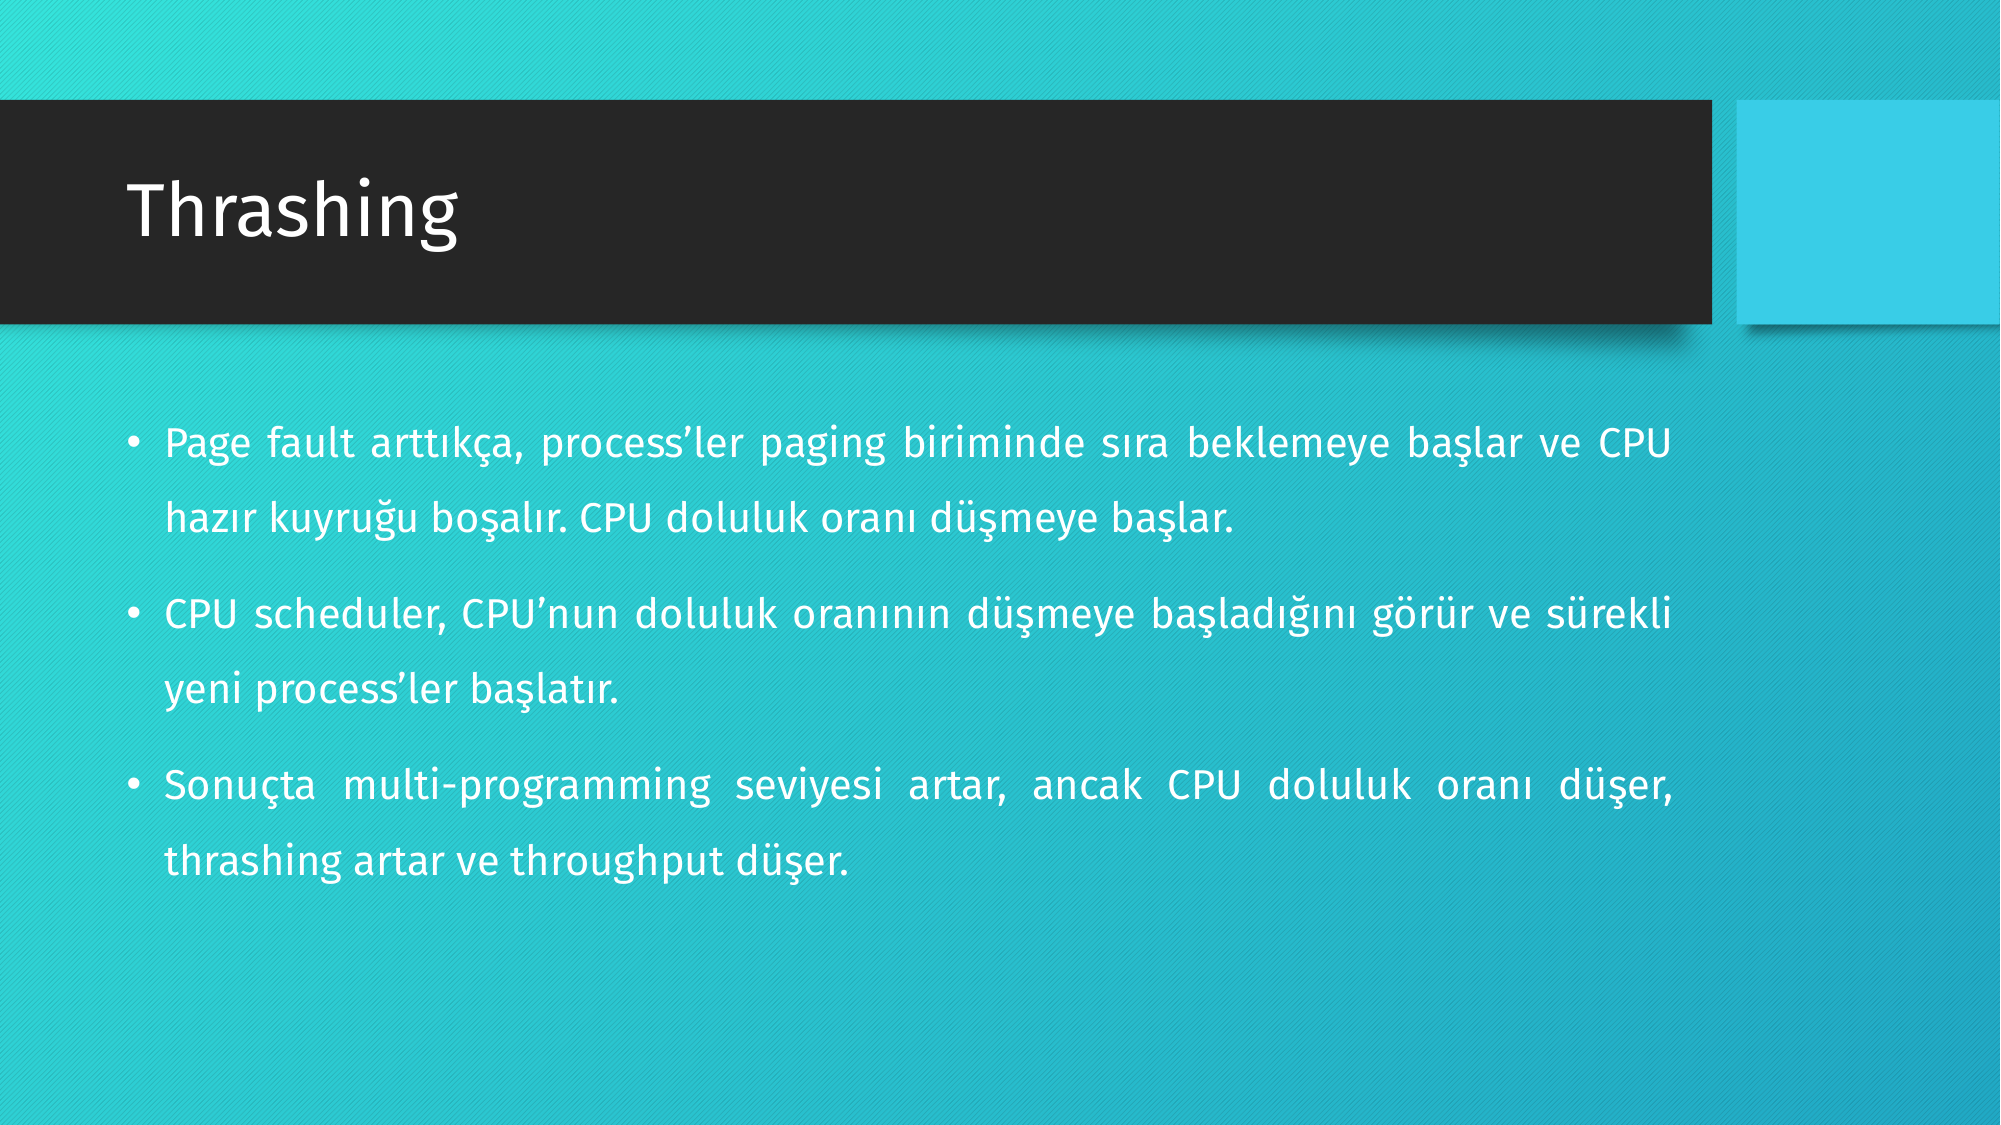

# Thrashing
Page fault arttıkça, process’ler paging biriminde sıra beklemeye başlar ve CPU hazır kuyruğu boşalır. CPU doluluk oranı düşmeye başlar.
CPU scheduler, CPU’nun doluluk oranının düşmeye başladığını görür ve sürekli yeni process’ler başlatır.
Sonuçta multi-programming seviyesi artar, ancak CPU doluluk oranı düşer, thrashing artar ve throughput düşer.